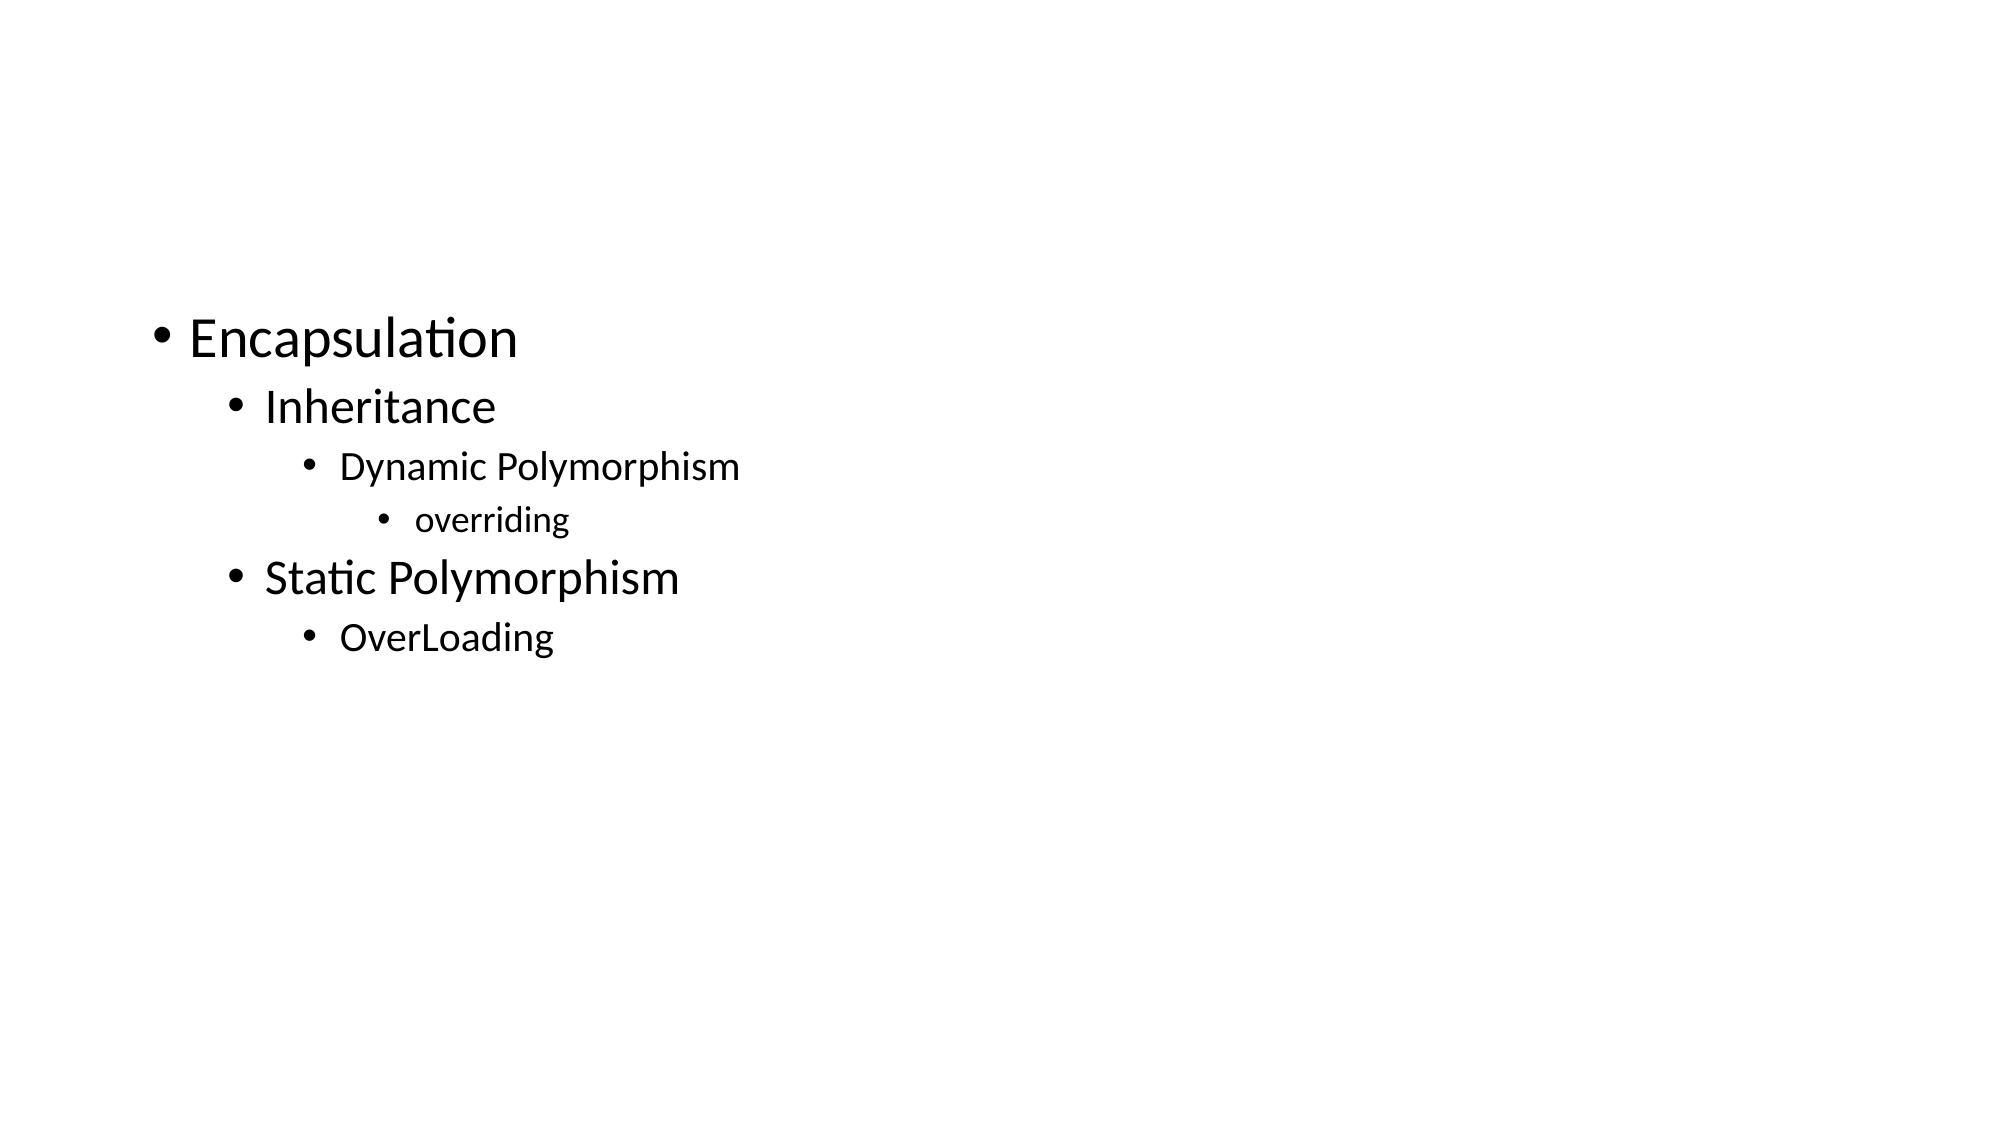

#
Encapsulation
Inheritance
Dynamic Polymorphism
overriding
Static Polymorphism
OverLoading